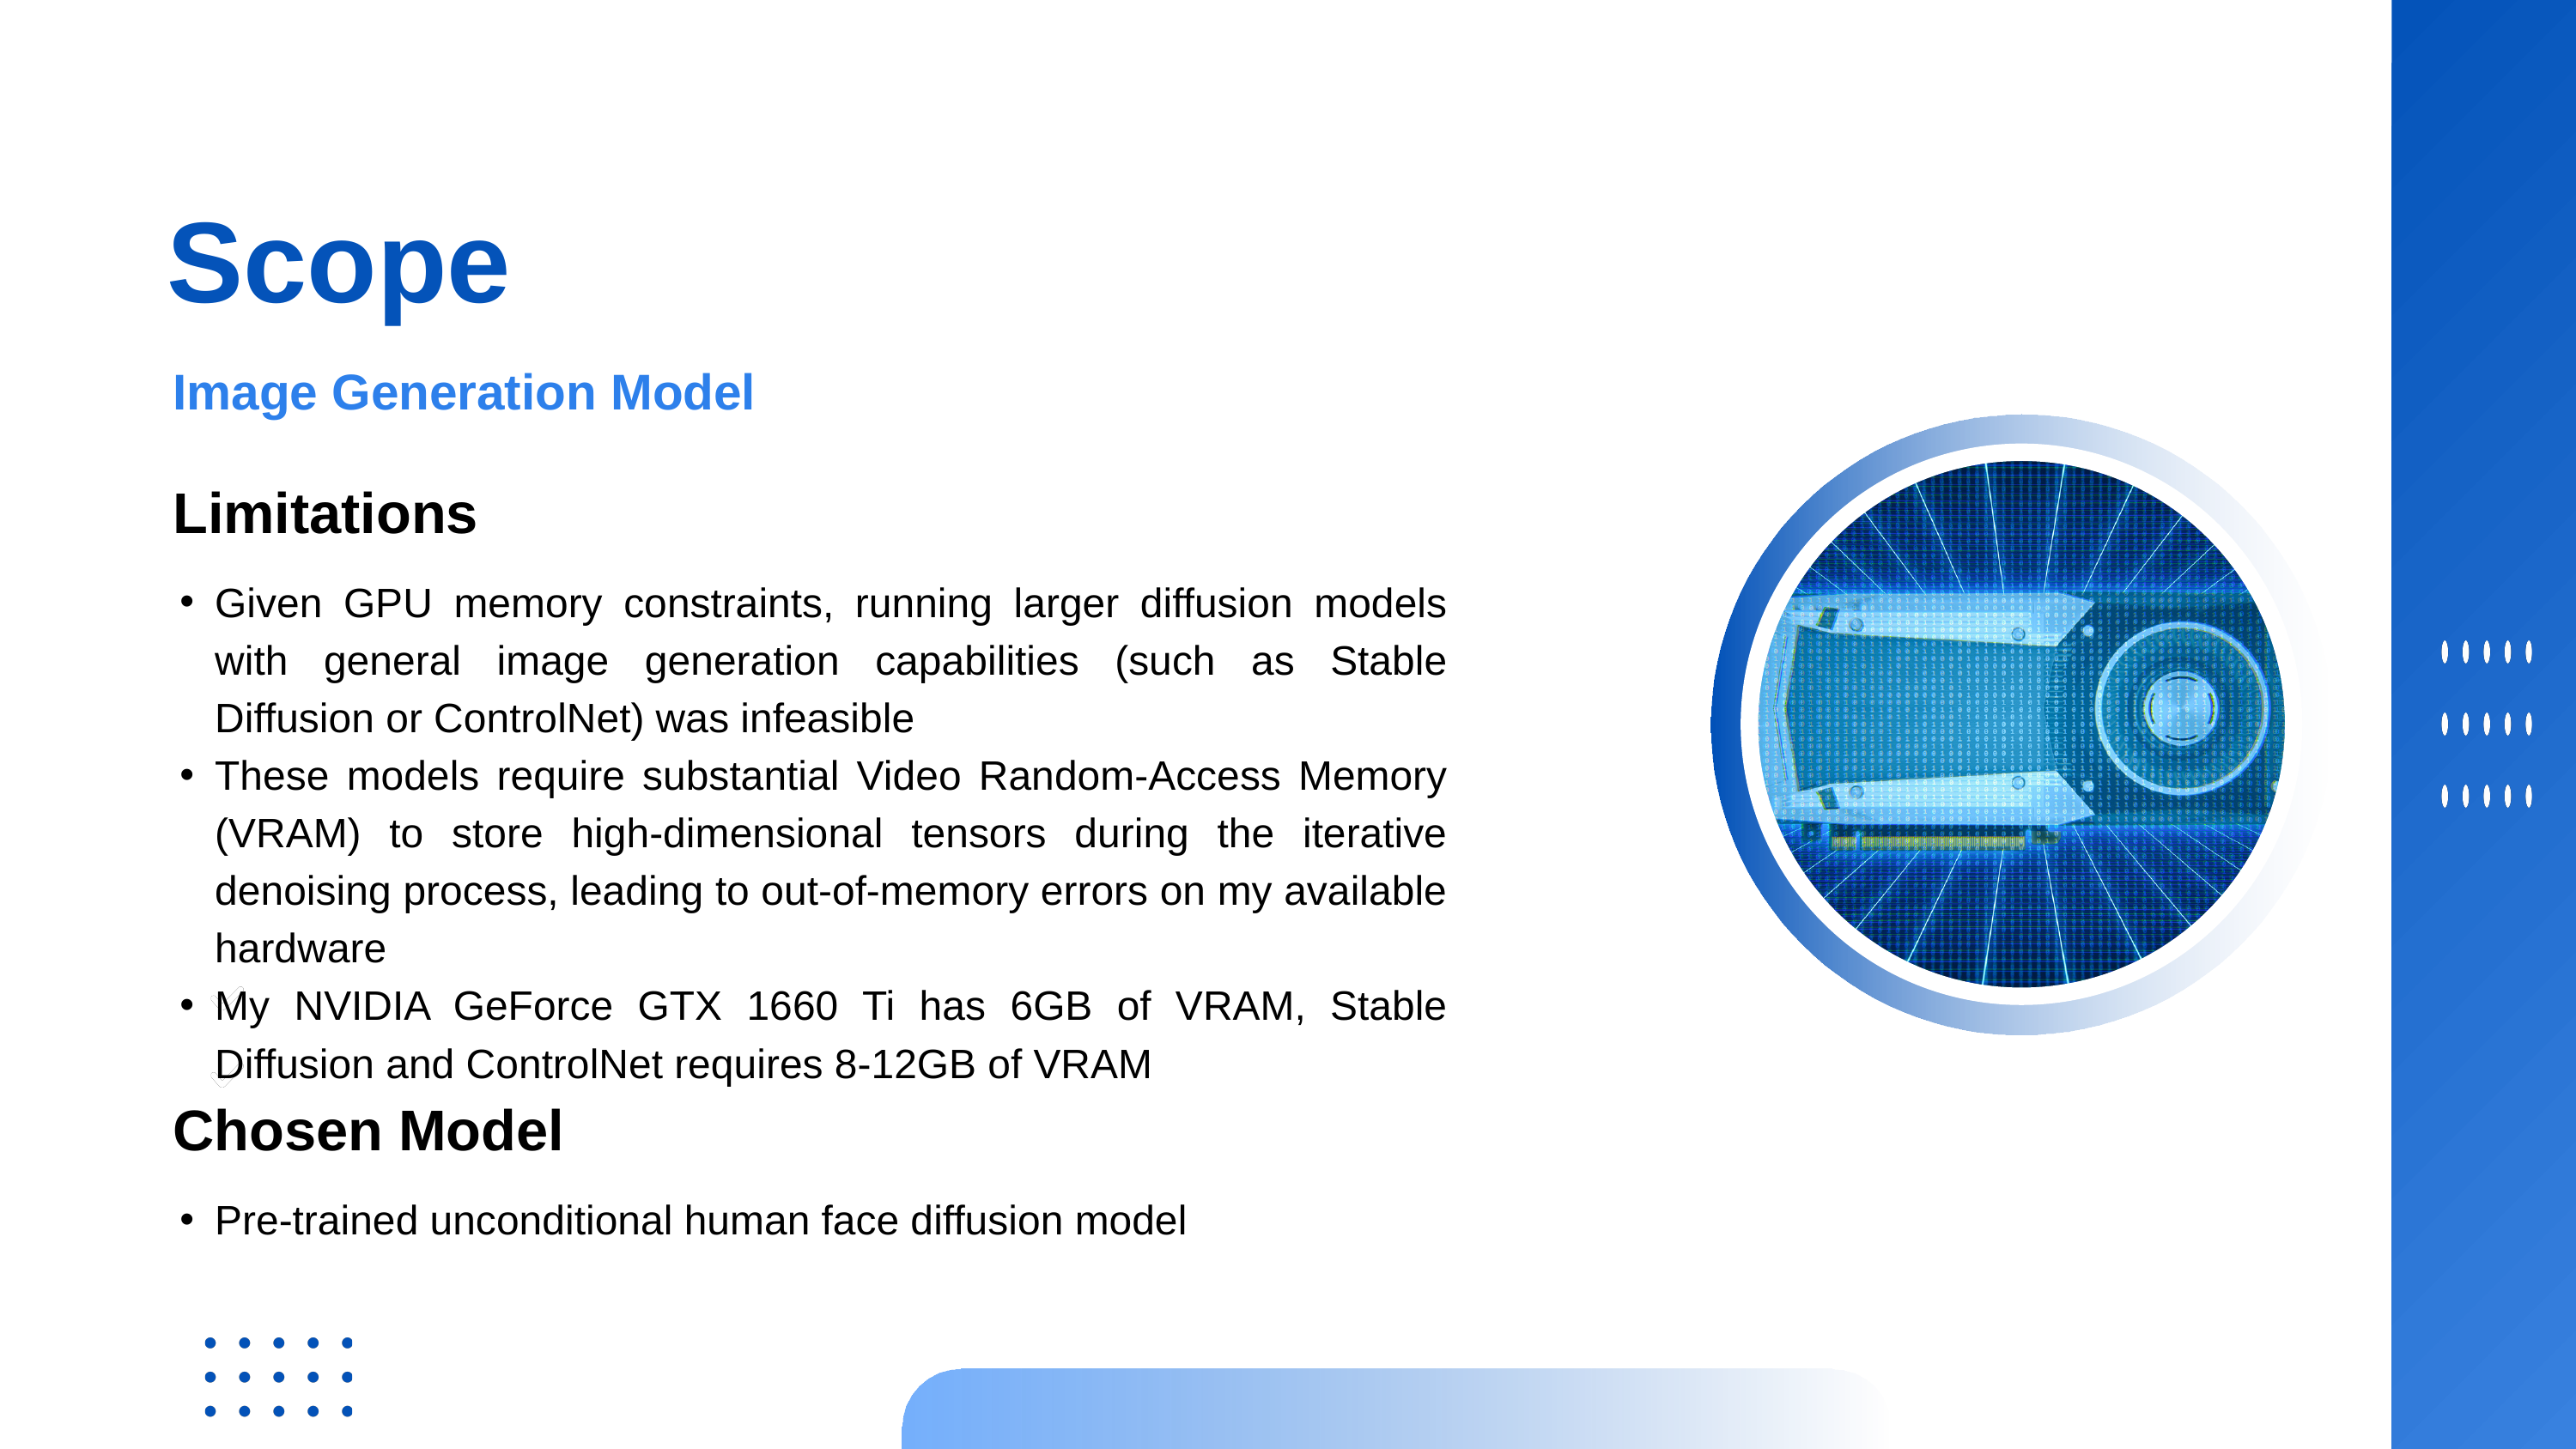

Scope
Image Generation Model

Limitations
Given GPU memory constraints, running larger diffusion models with general image generation capabilities (such as Stable Diffusion or ControlNet) was infeasible
These models require substantial Video Random-Access Memory (VRAM) to store high-dimensional tensors during the iterative denoising process, leading to out-of-memory errors on my available hardware
My NVIDIA GeForce GTX 1660 Ti has 6GB of VRAM, Stable Diffusion and ControlNet requires 8-12GB of VRAM

Chosen Model
Pre-trained unconditional human face diffusion model